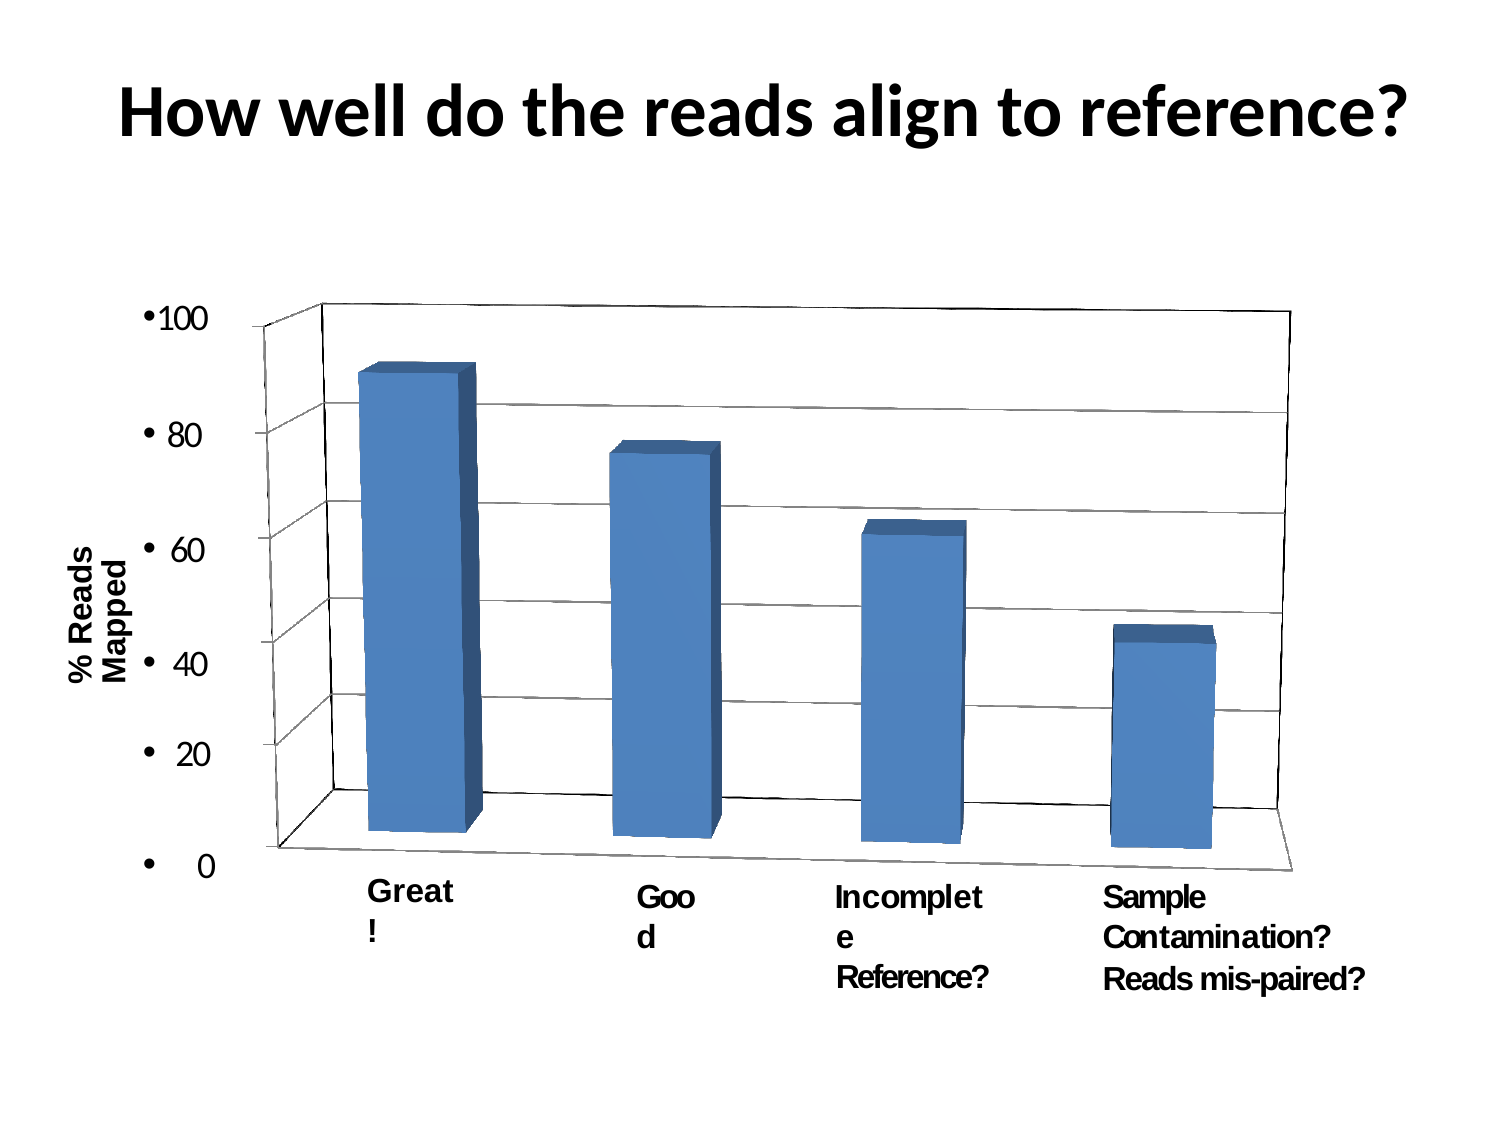

How well do the reads align to reference?

100

80

60

40

20

0

% Reads Mapped

Great!
Good
Incomplete  Reference?
Sample  Contamination?
Reads mis-paired?